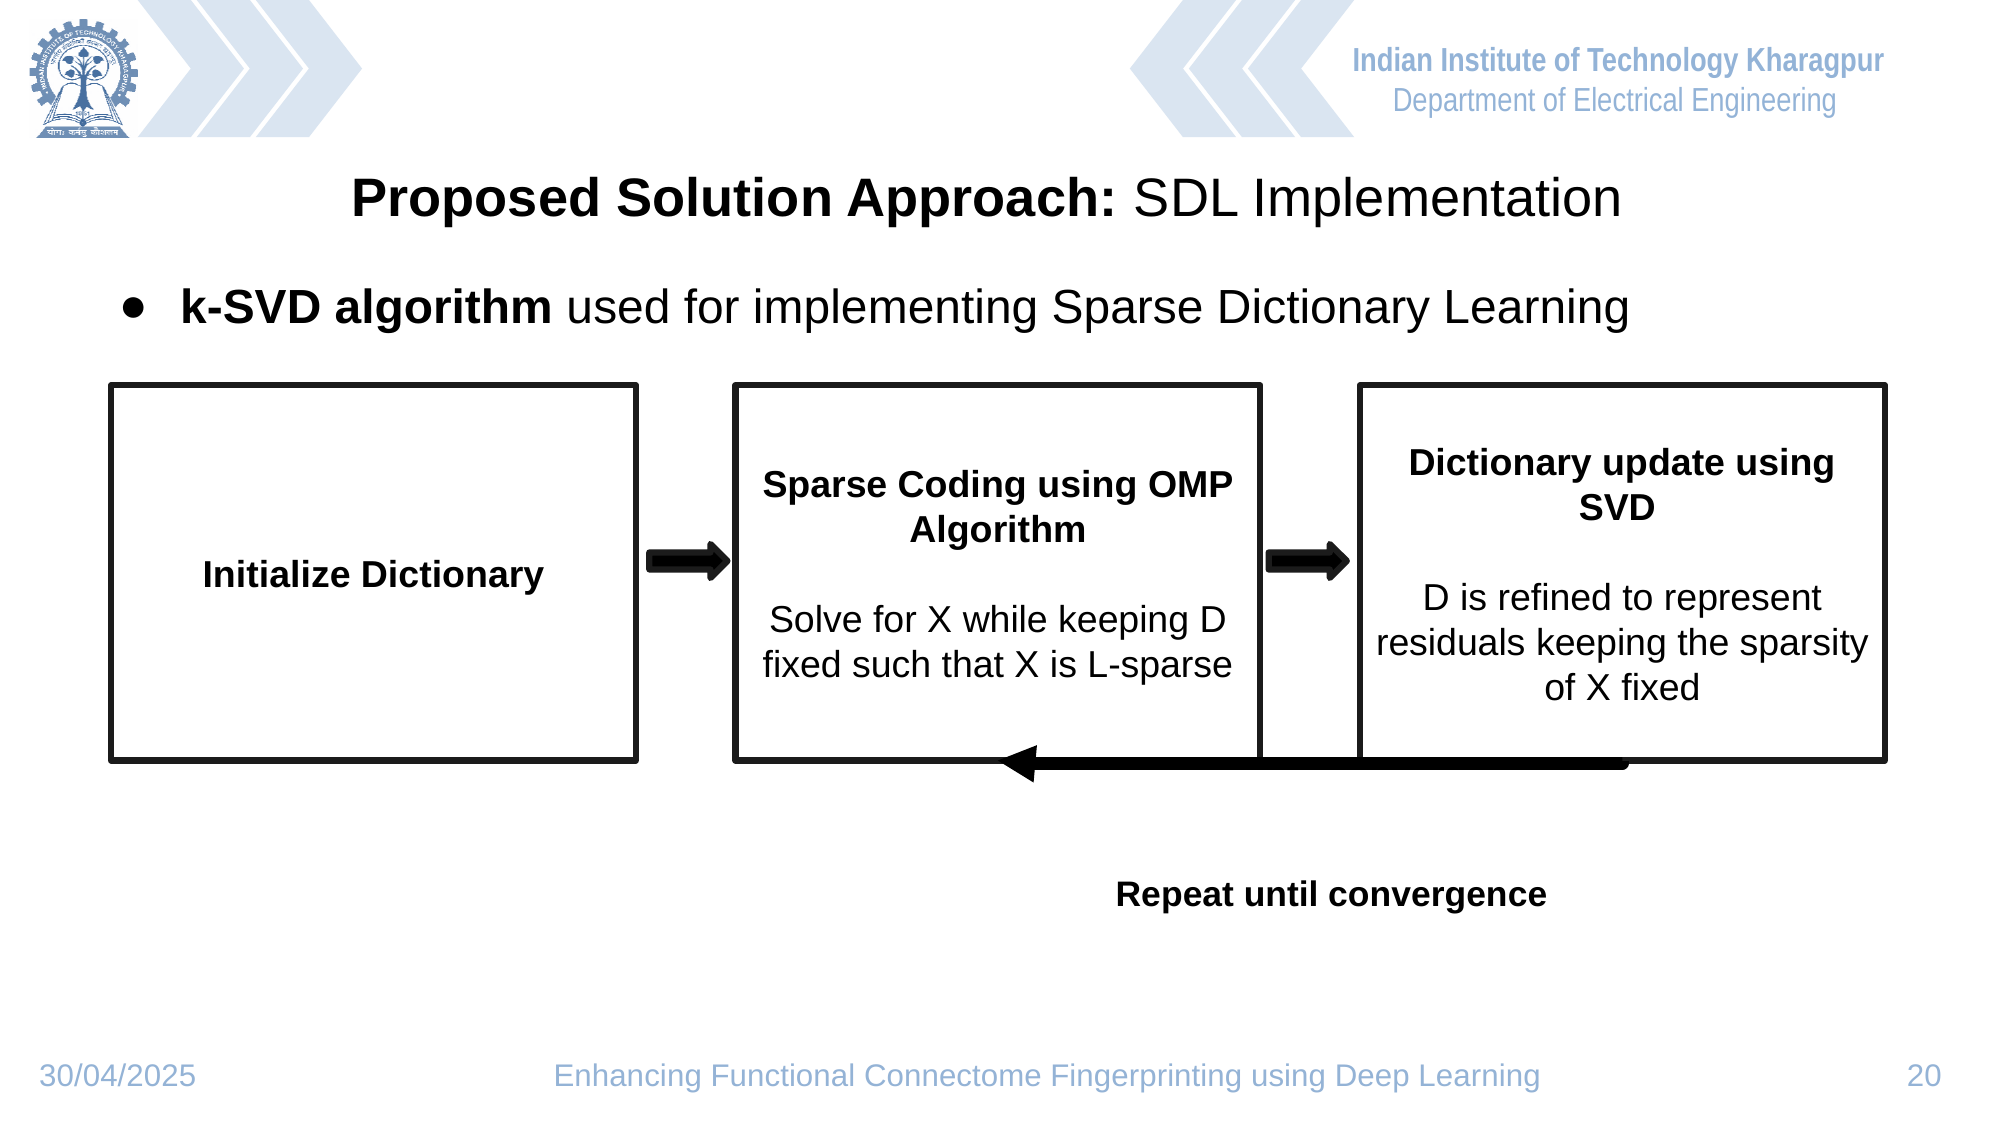

Proposed Solution Approach: SDL Implementation
k-SVD algorithm used for implementing Sparse Dictionary Learning

Initialize Dictionary

Sparse Coding using OMP Algorithm

Solve for X while keeping D fixed such that X is L-sparse

Dictionary update using SVD

D is refined to represent residuals keeping the sparsity of X fixed

Repeat until convergence
30/04/2025                                         Enhancing Functional Connectome Fingerprinting using Deep Learning                                          20